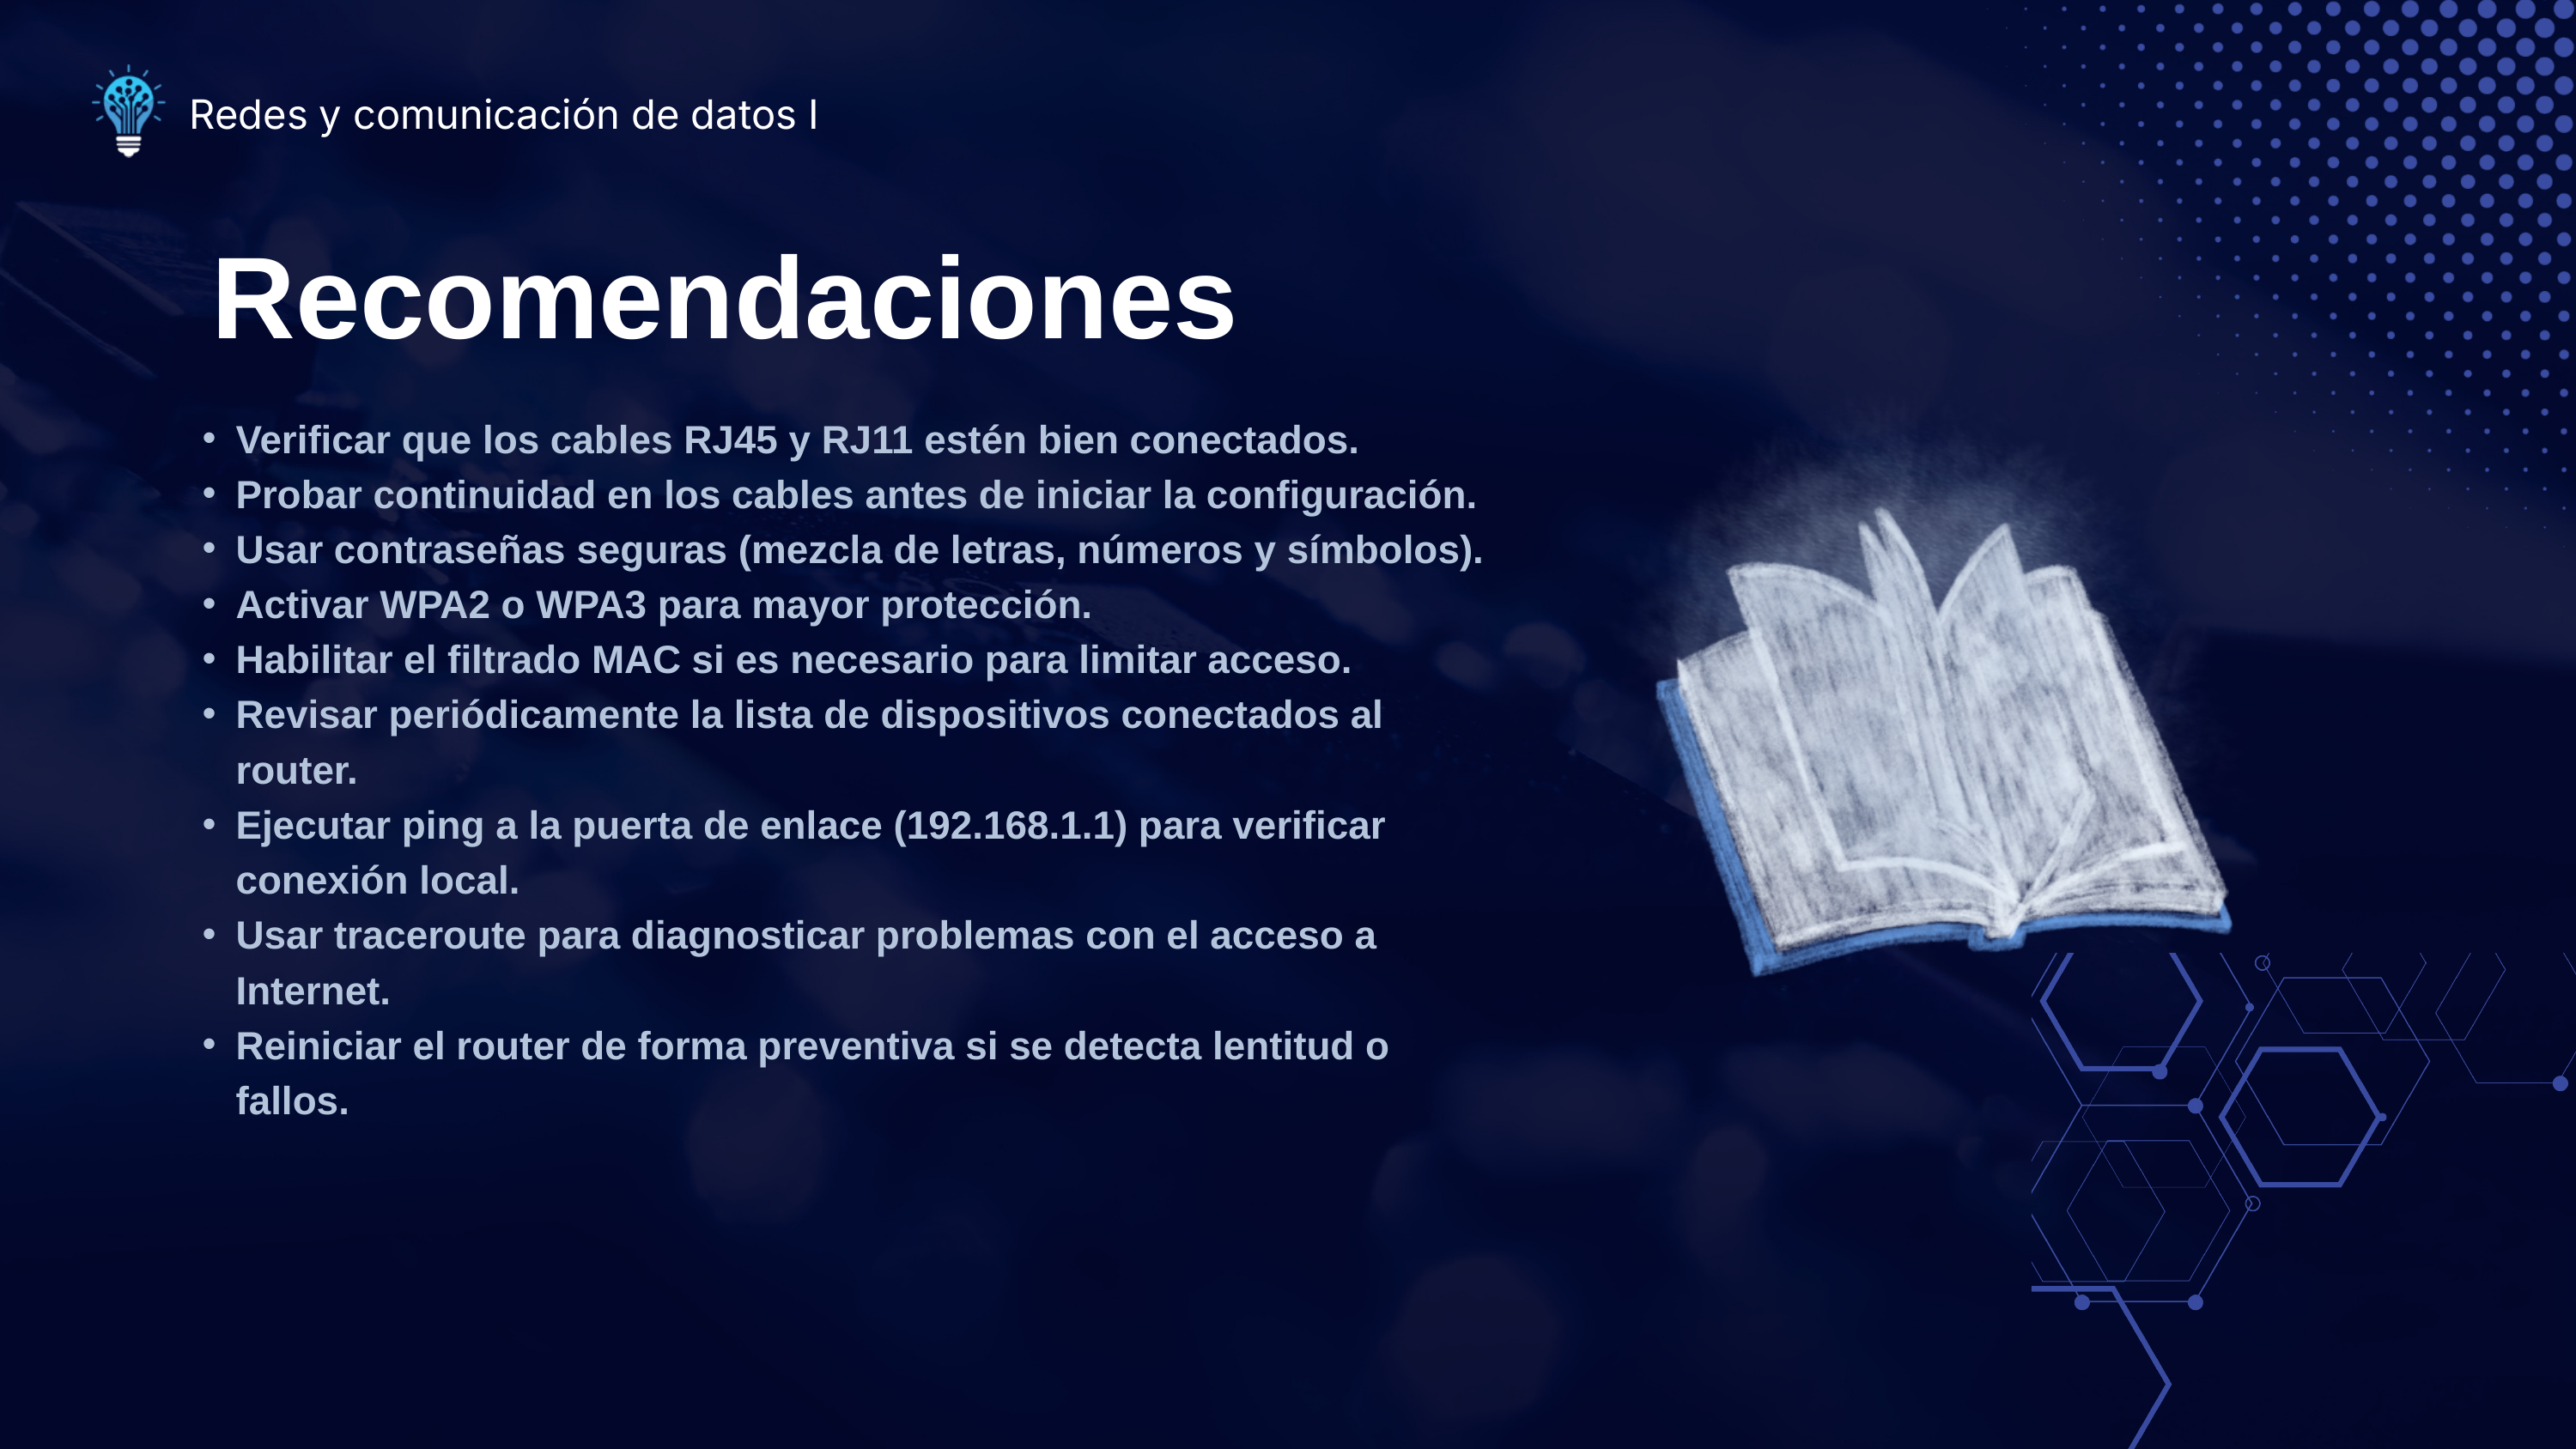

Redes y comunicación de datos I
Recomendaciones

Verificar que los cables RJ45 y RJ11 estén bien conectados.
Probar continuidad en los cables antes de iniciar la configuración.
Usar contraseñas seguras (mezcla de letras, números y símbolos).
Activar WPA2 o WPA3 para mayor protección.
Habilitar el filtrado MAC si es necesario para limitar acceso.
Revisar periódicamente la lista de dispositivos conectados al router.
Ejecutar ping a la puerta de enlace (192.168.1.1) para verificar conexión local.
Usar traceroute para diagnosticar problemas con el acceso a Internet.
Reiniciar el router de forma preventiva si se detecta lentitud o fallos.